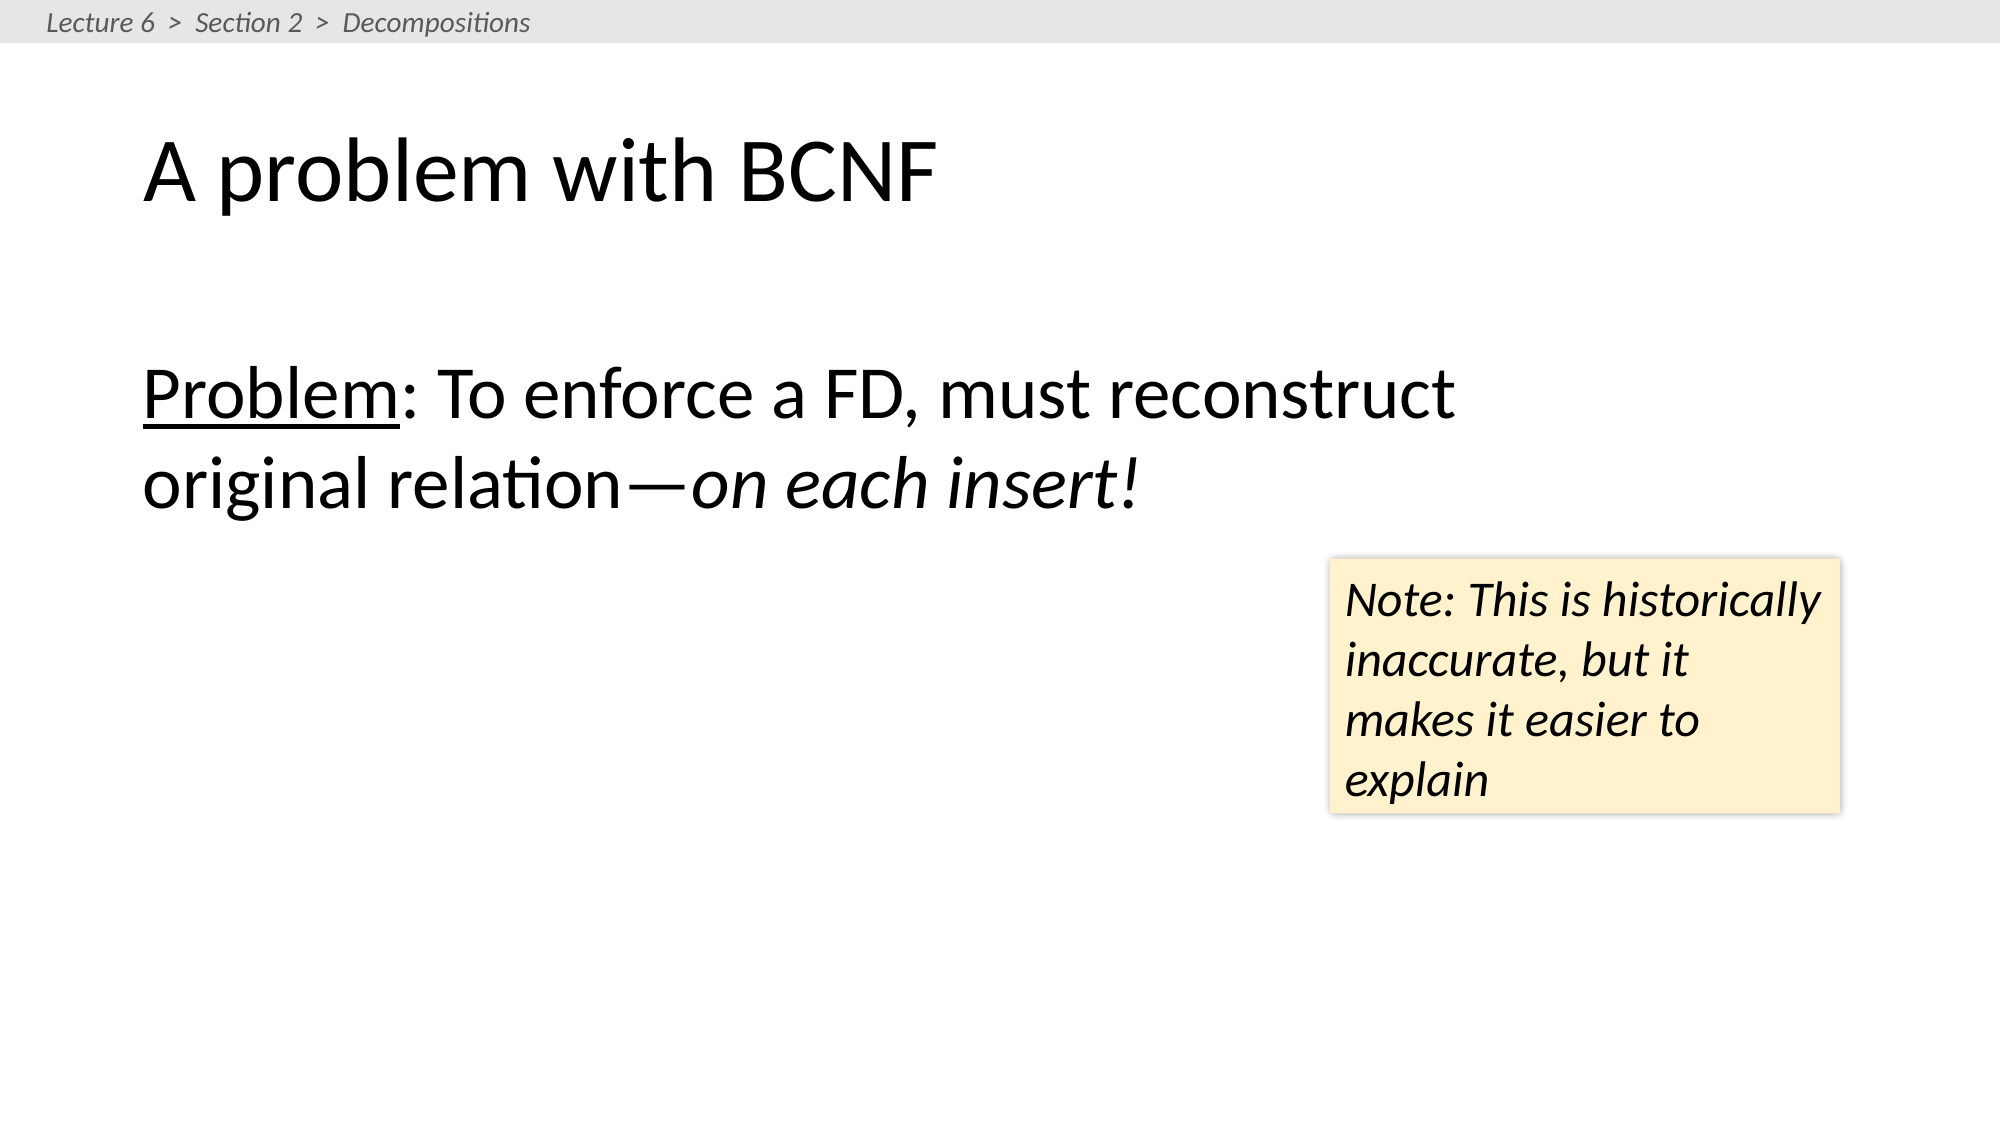

Lecture 6  >  Section 2  >  Decompositions
# A problem with BCNF
Problem: To enforce a FD, must reconstruct original relation—on each insert!
Note: This is historically inaccurate, but it makes it easier to explain